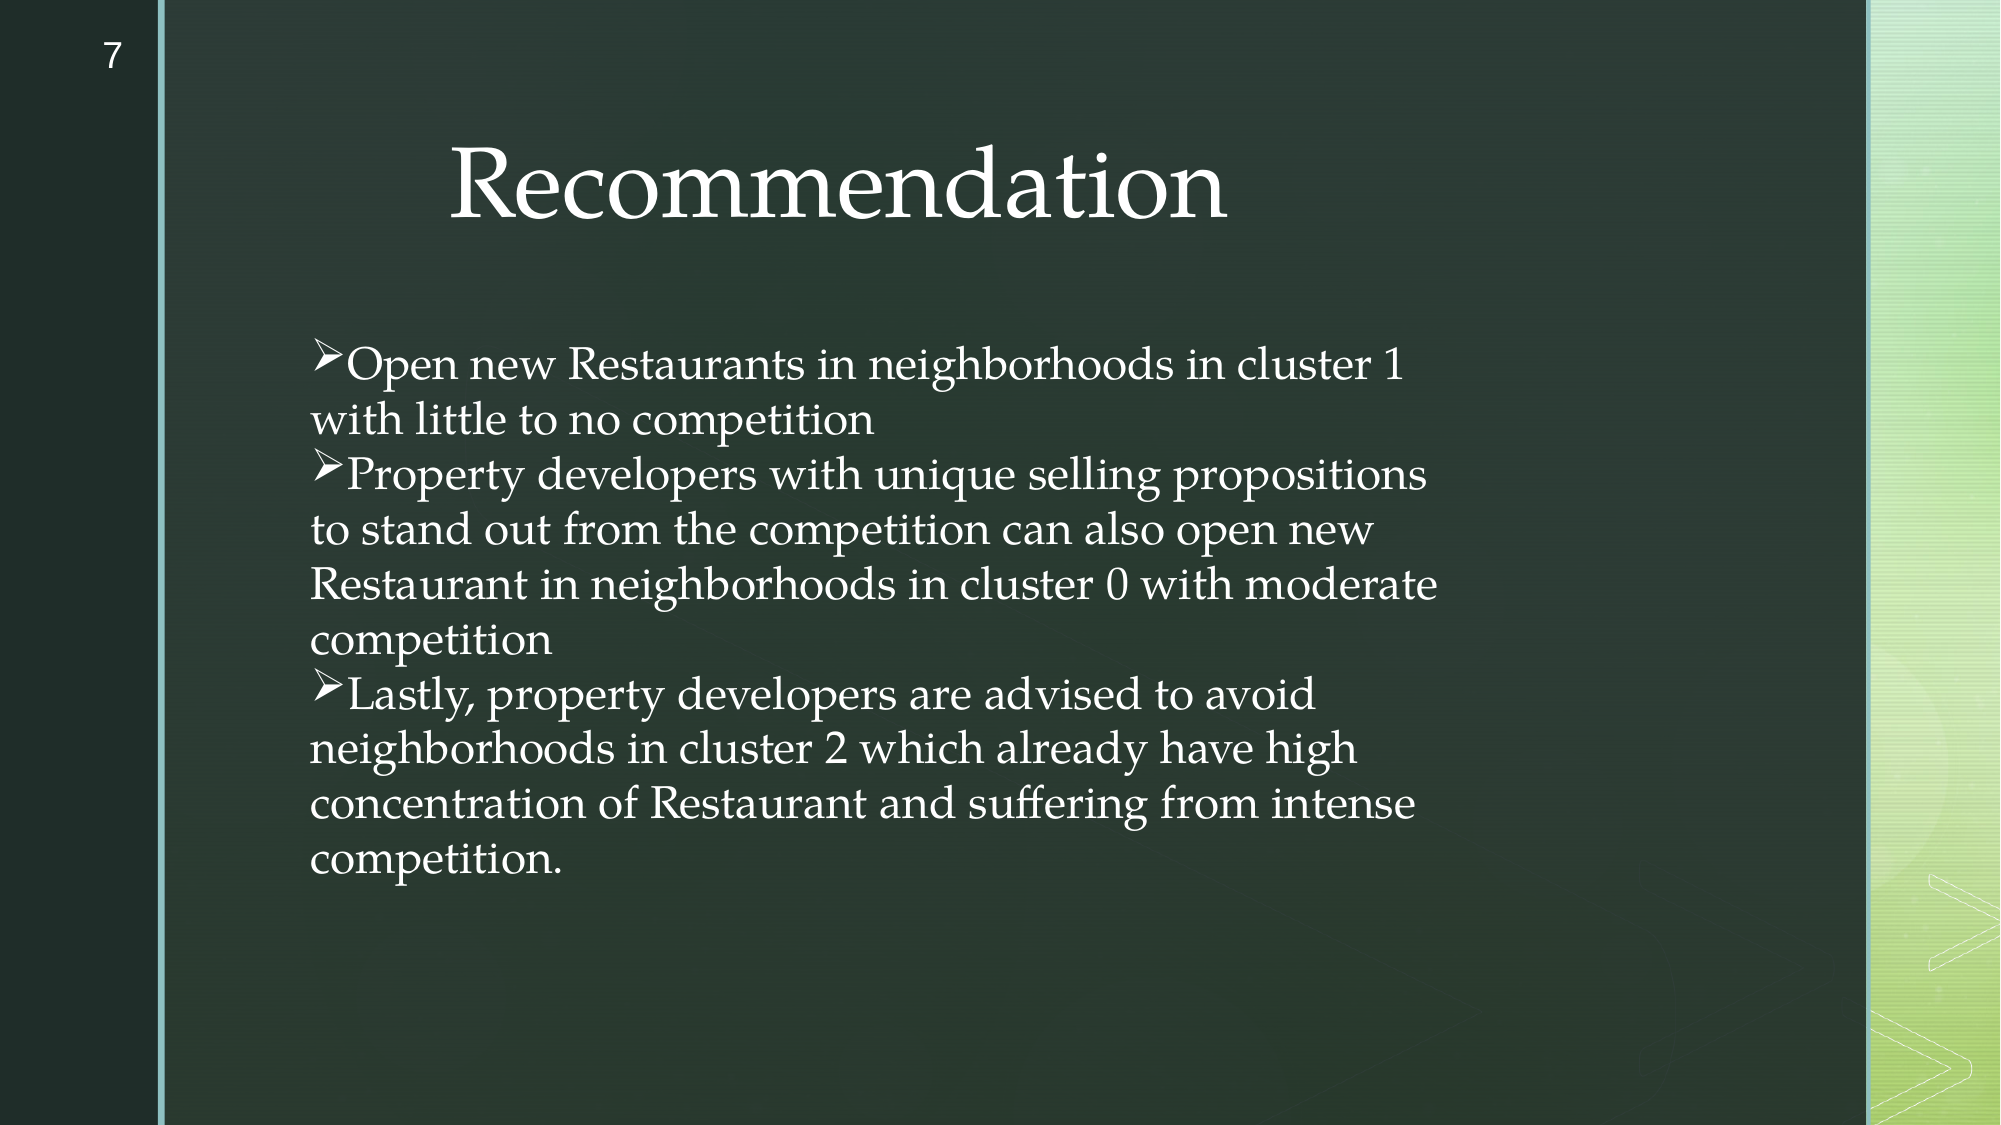

7
Recommendation
Open new Restaurants in neighborhoods in cluster 1 with little to no competition
Property developers with unique selling propositions to stand out from the competition can also open new Restaurant in neighborhoods in cluster 0 with moderate competition
Lastly, property developers are advised to avoid neighborhoods in cluster 2 which already have high concentration of Restaurant and suffering from intense competition.